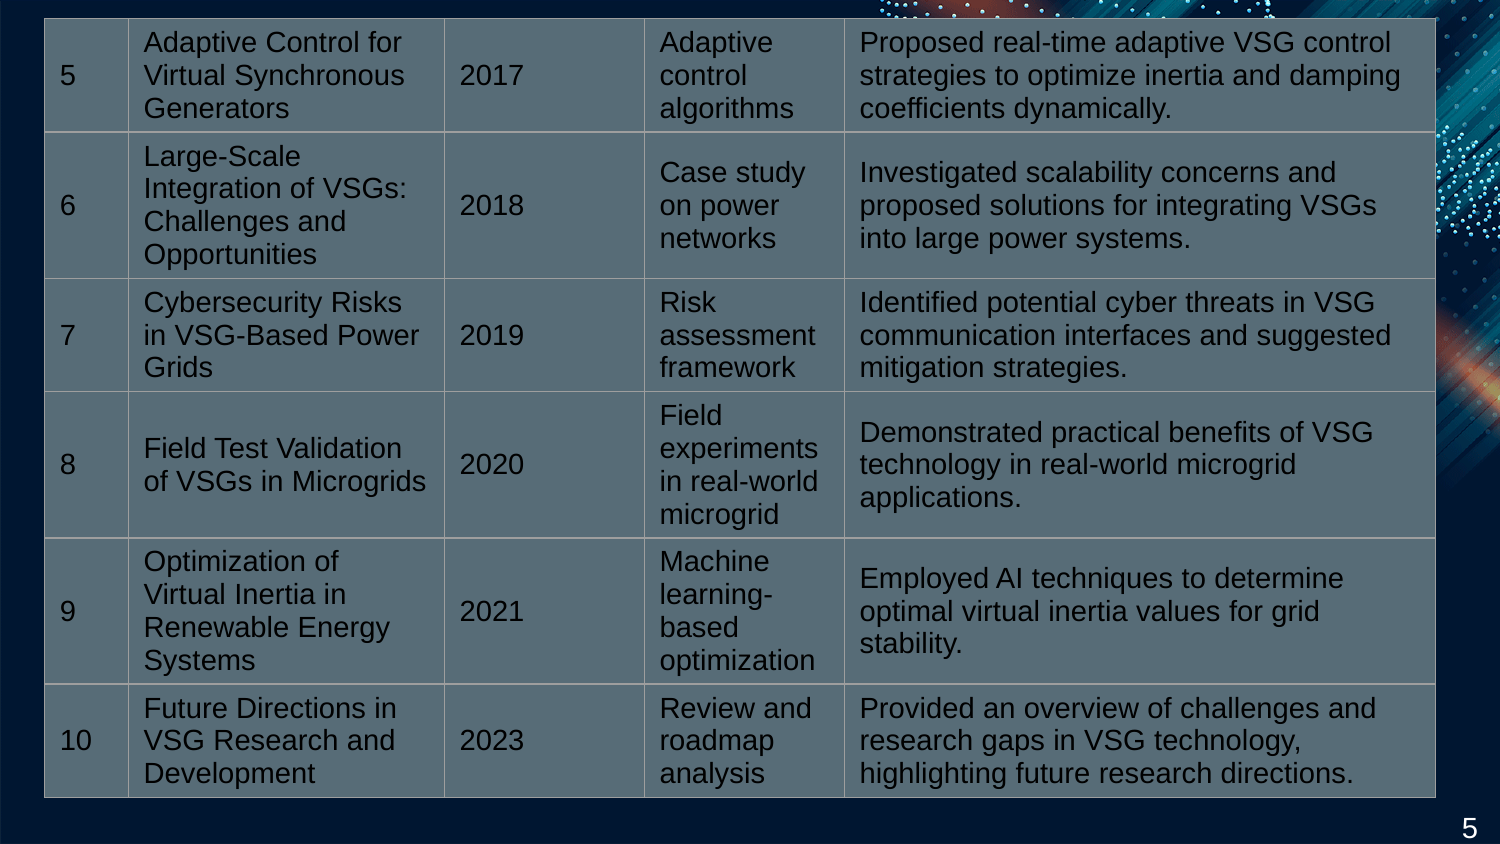

| 5 | Adaptive Control for Virtual Synchronous Generators | 2017 | Adaptive control algorithms | Proposed real-time adaptive VSG control strategies to optimize inertia and damping coefficients dynamically. |
| --- | --- | --- | --- | --- |
| 6 | Large-Scale Integration of VSGs: Challenges and Opportunities | 2018 | Case study on power networks | Investigated scalability concerns and proposed solutions for integrating VSGs into large power systems. |
| 7 | Cybersecurity Risks in VSG-Based Power Grids | 2019 | Risk assessment framework | Identified potential cyber threats in VSG communication interfaces and suggested mitigation strategies. |
| 8 | Field Test Validation of VSGs in Microgrids | 2020 | Field experiments in real-world microgrid | Demonstrated practical benefits of VSG technology in real-world microgrid applications. |
| 9 | Optimization of Virtual Inertia in Renewable Energy Systems | 2021 | Machine learning-based optimization | Employed AI techniques to determine optimal virtual inertia values for grid stability. |
| 10 | Future Directions in VSG Research and Development | 2023 | Review and roadmap analysis | Provided an overview of challenges and research gaps in VSG technology, highlighting future research directions. |
5